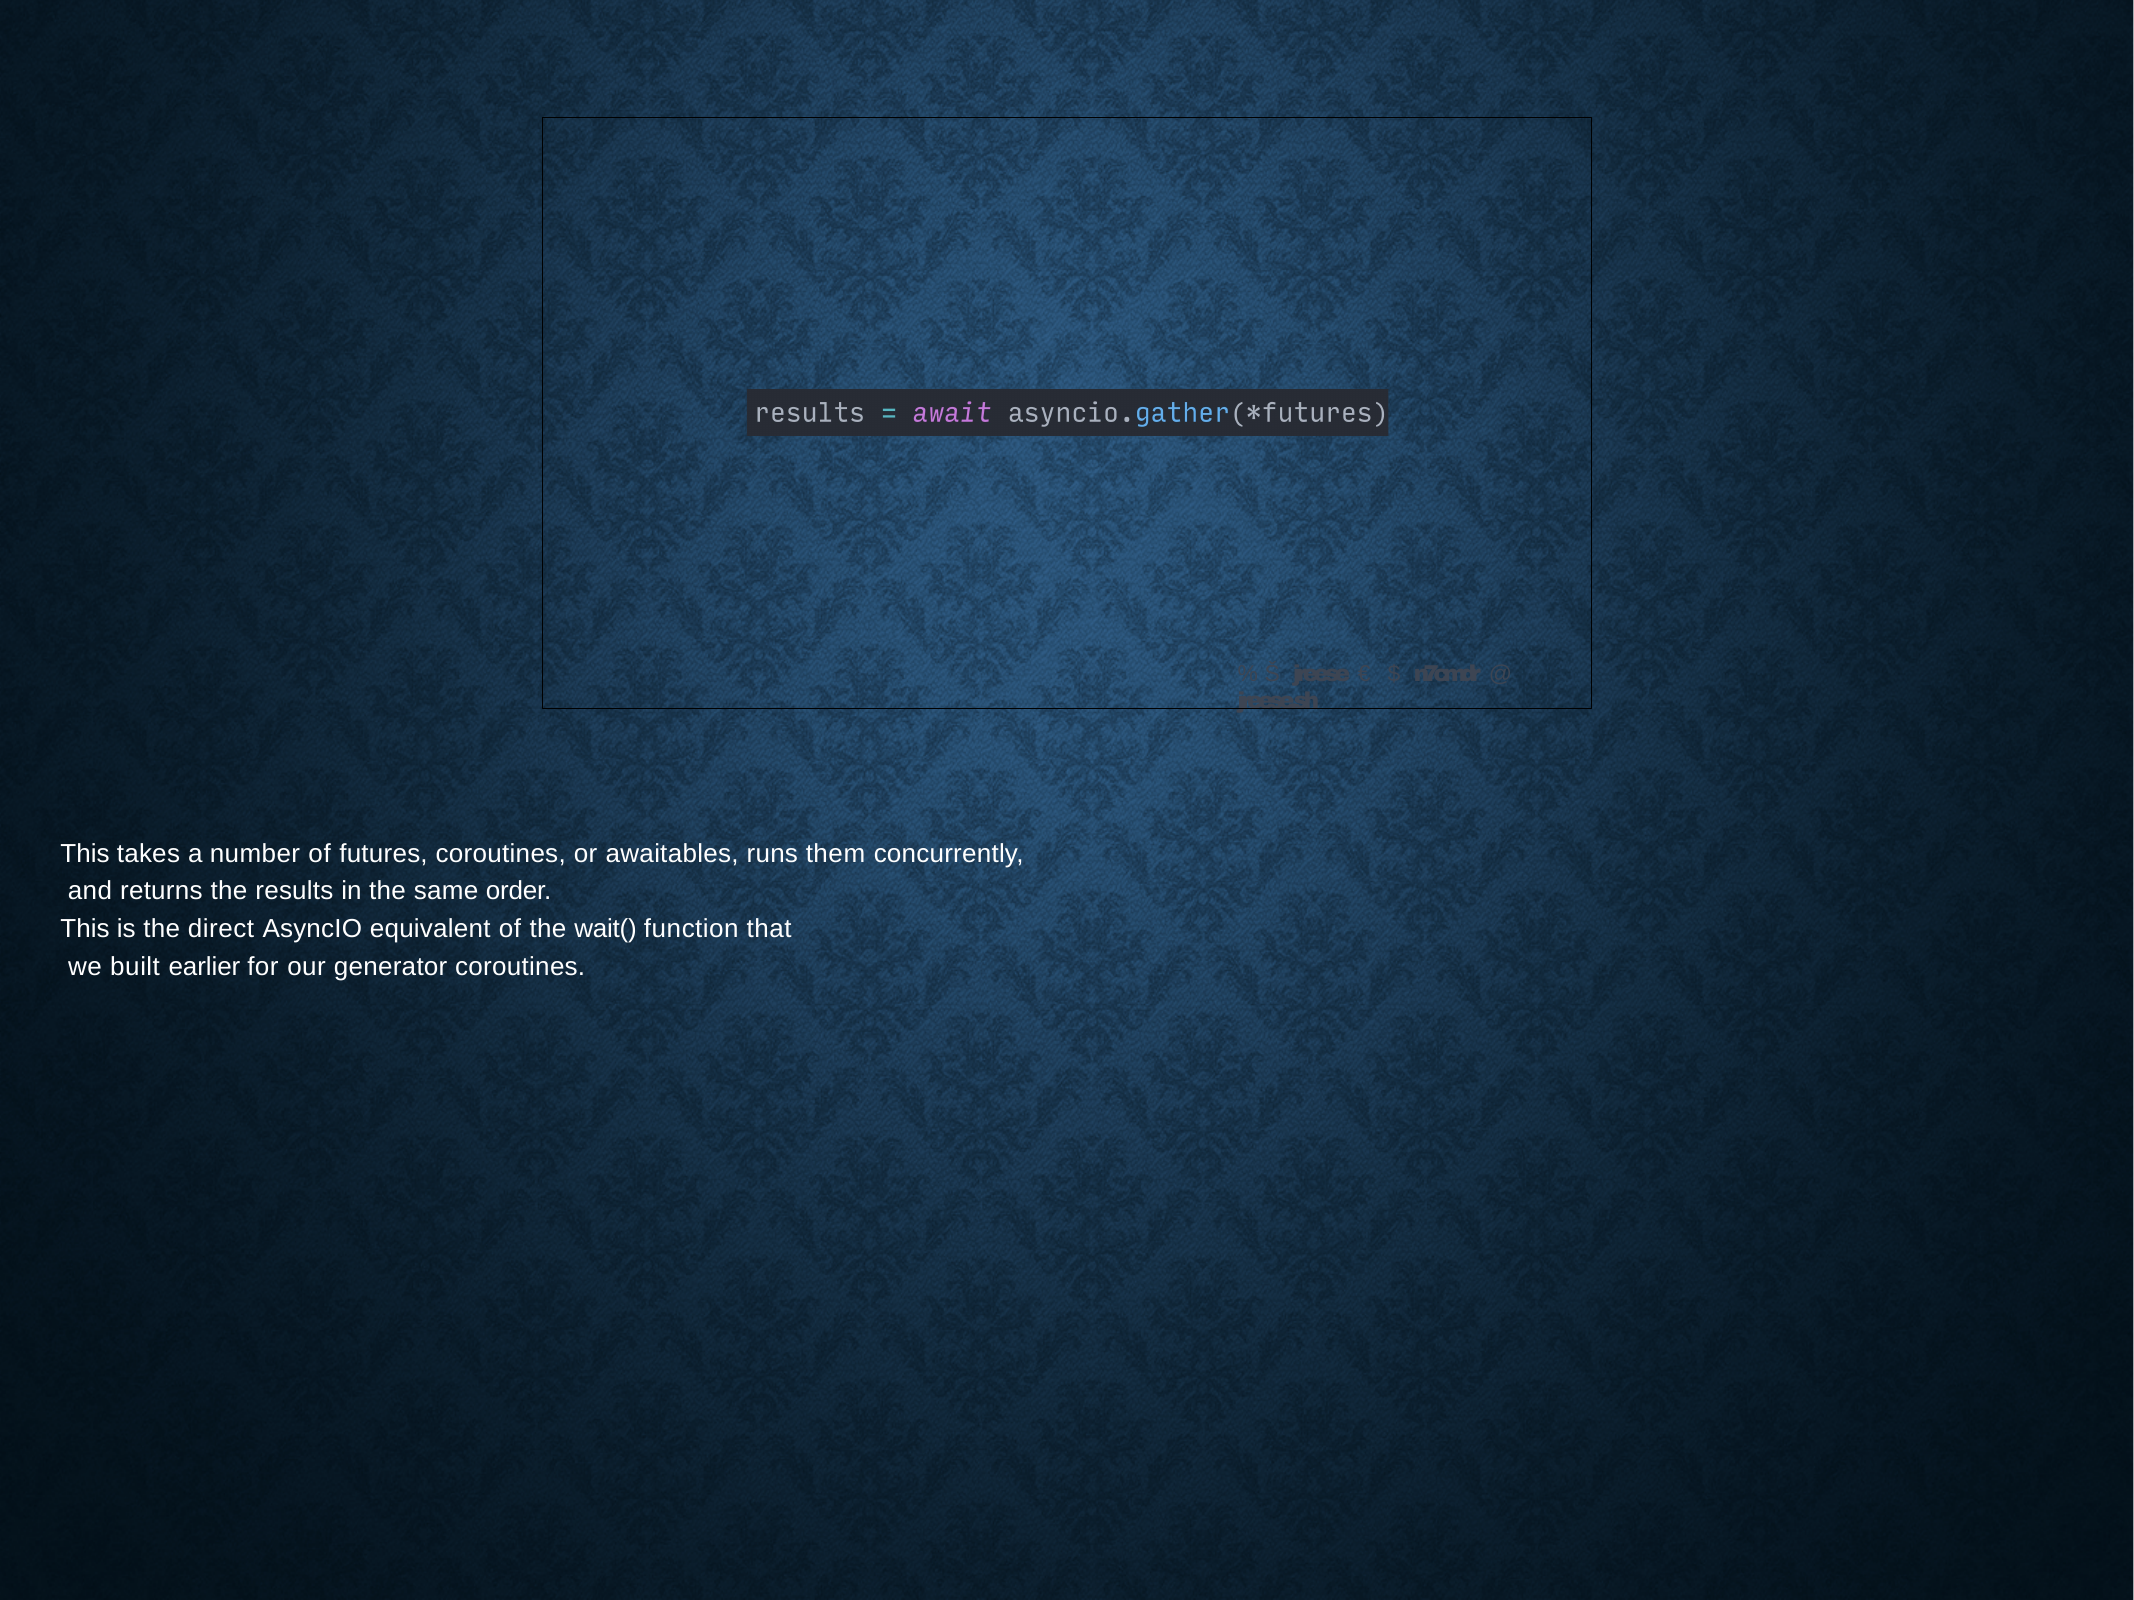

% Š jreese € $ n7cmdr @ jreese.sh
This takes a number of futures, coroutines, or awaitables, runs them concurrently,  and returns the results in the same order.
This is the direct AsyncIO equivalent of the wait() function that  we built earlier for our generator coroutines.